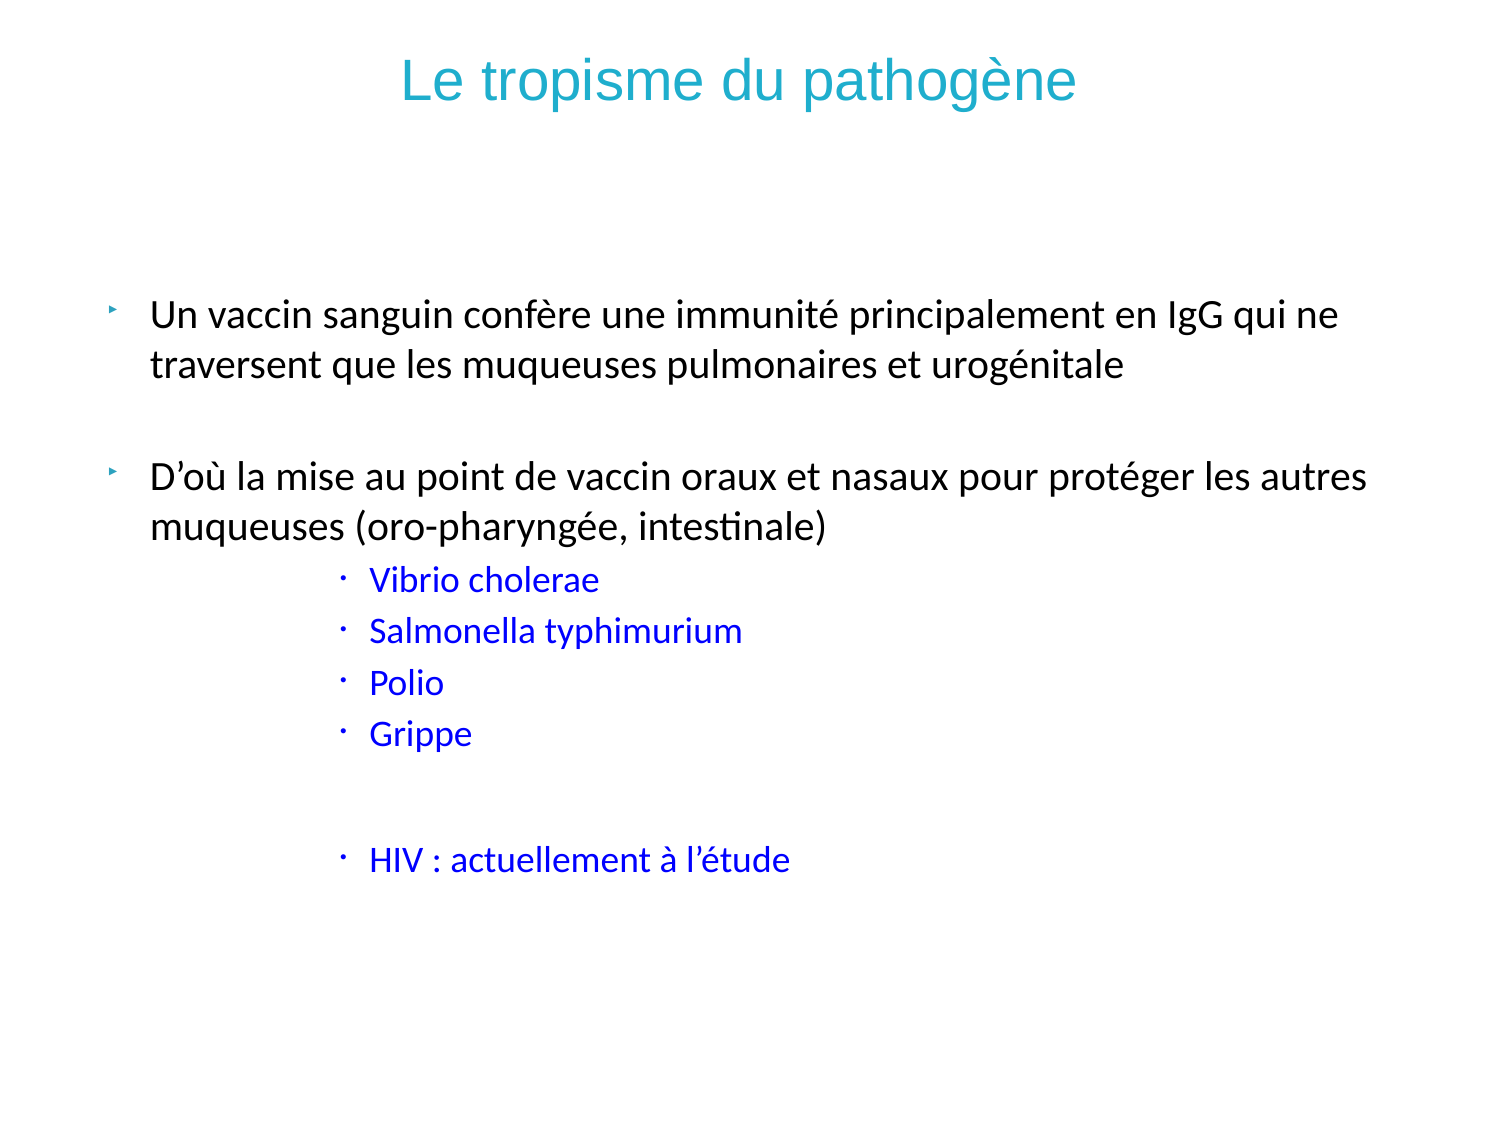

# Le tropisme du pathogène
Un vaccin sanguin confère une immunité principalement en IgG qui ne traversent que les muqueuses pulmonaires et urogénitale

D’où la mise au point de vaccin oraux et nasaux pour protéger les autres muqueuses (oro-pharyngée, intestinale)
Vibrio cholerae
Salmonella typhimurium
Polio
Grippe

HIV : actuellement à l’étude